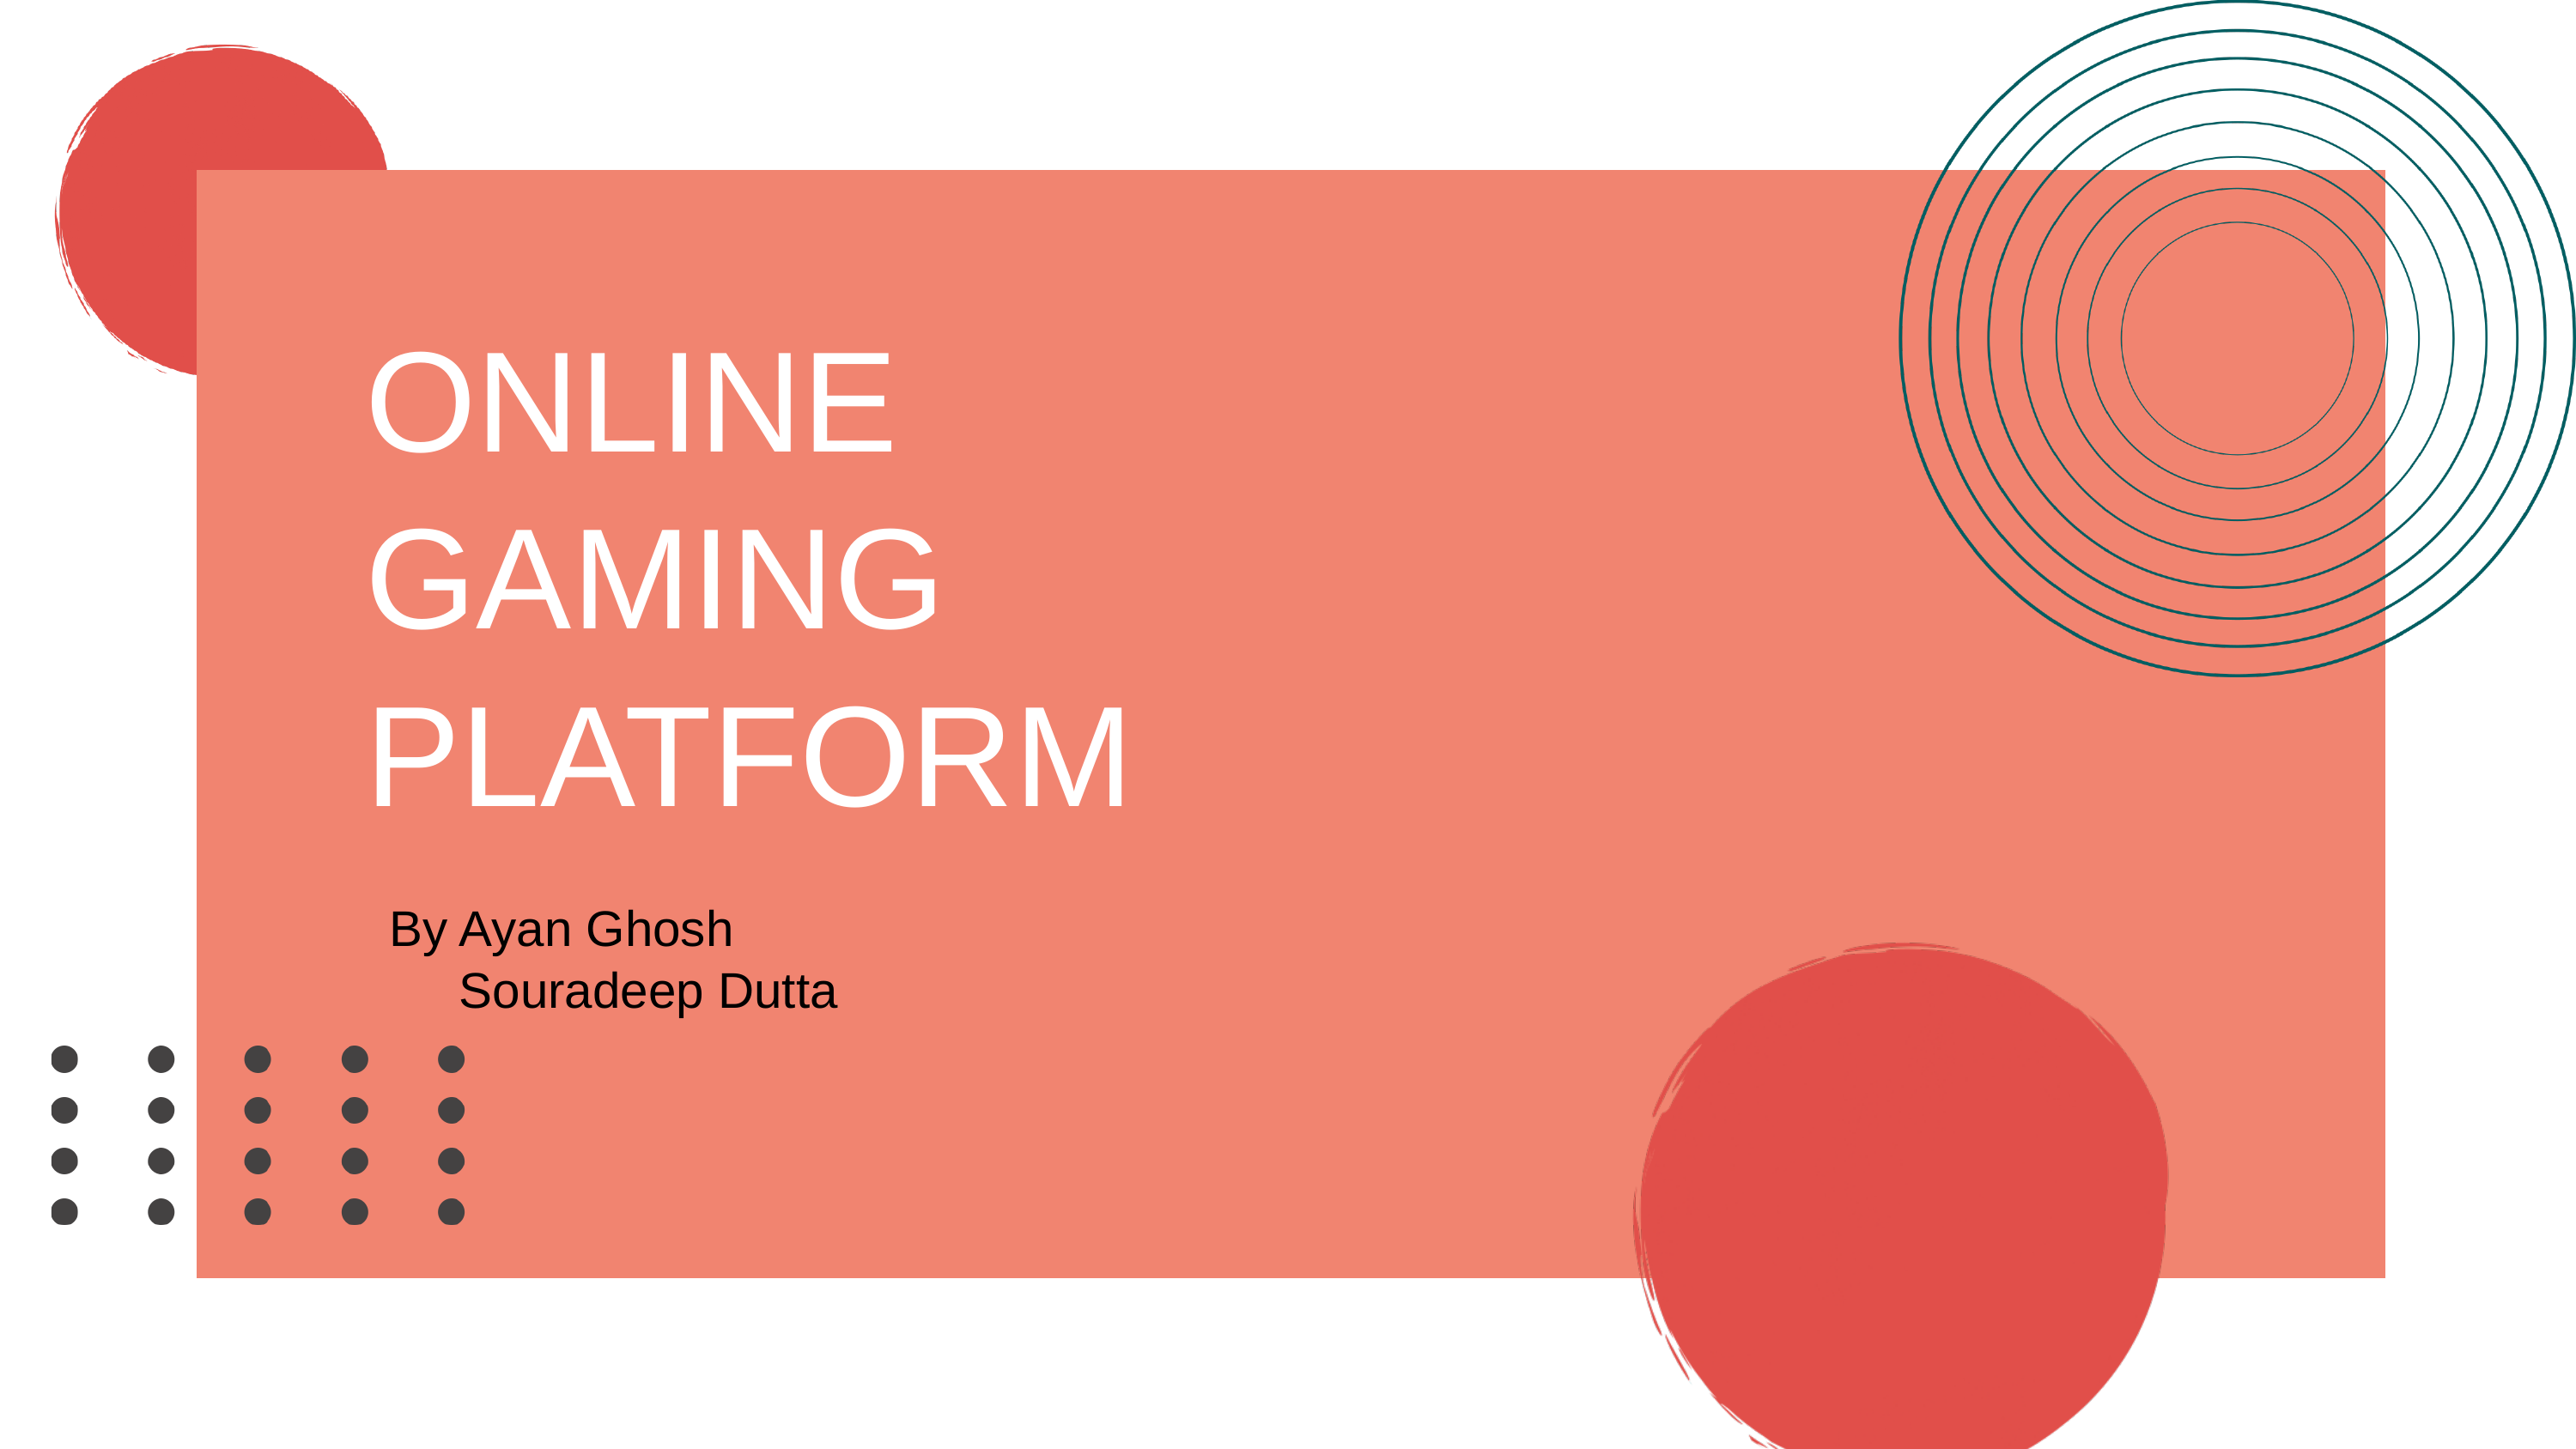

ONLINE
GAMING
PLATFORM
By Ayan Ghosh
     Souradeep Dutta